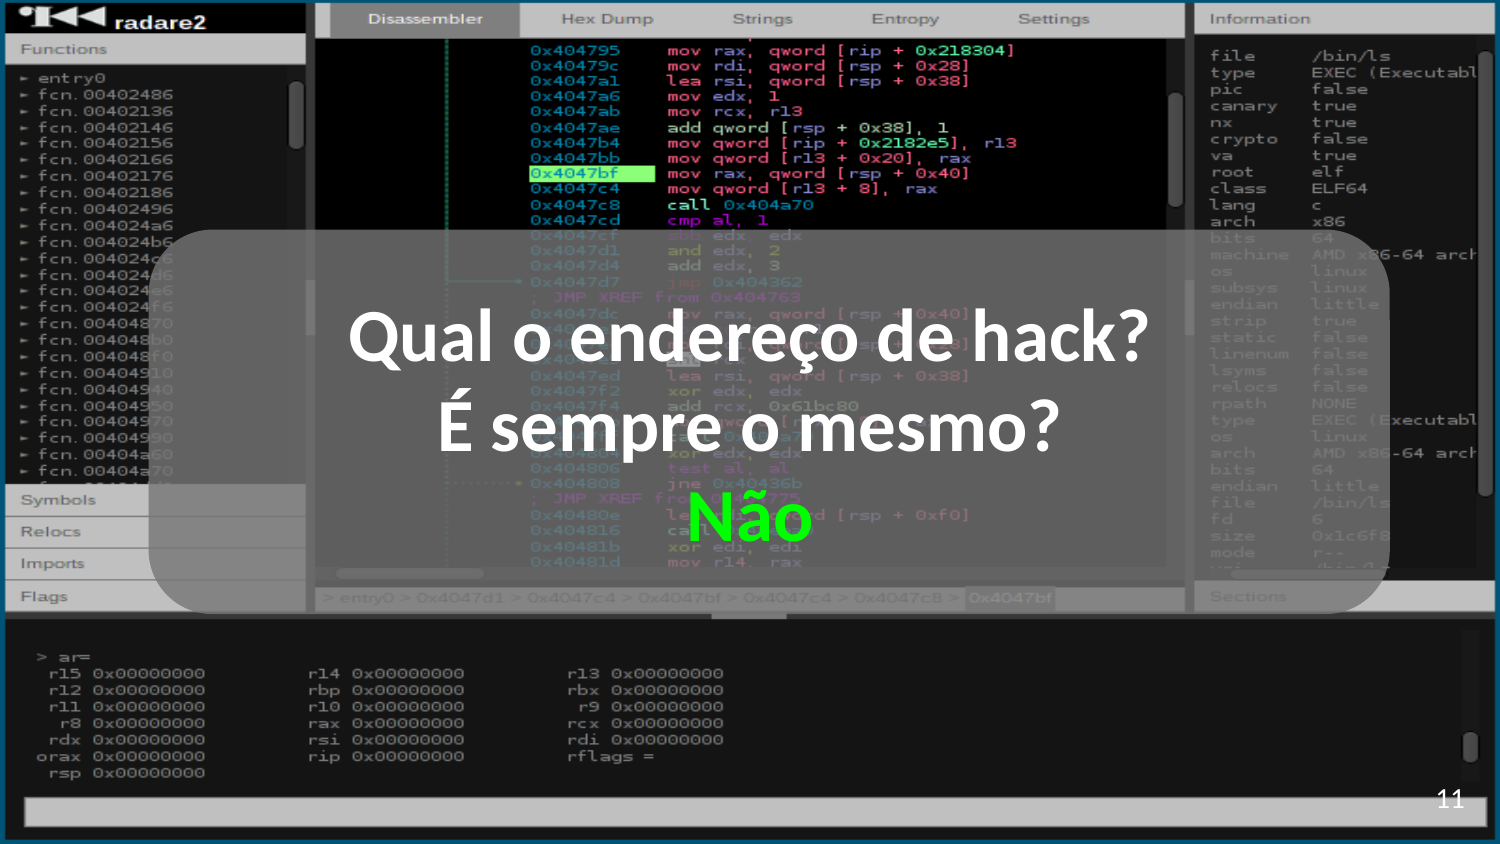

# Qual o endereço de hack?
É sempre o mesmo?
Não
11